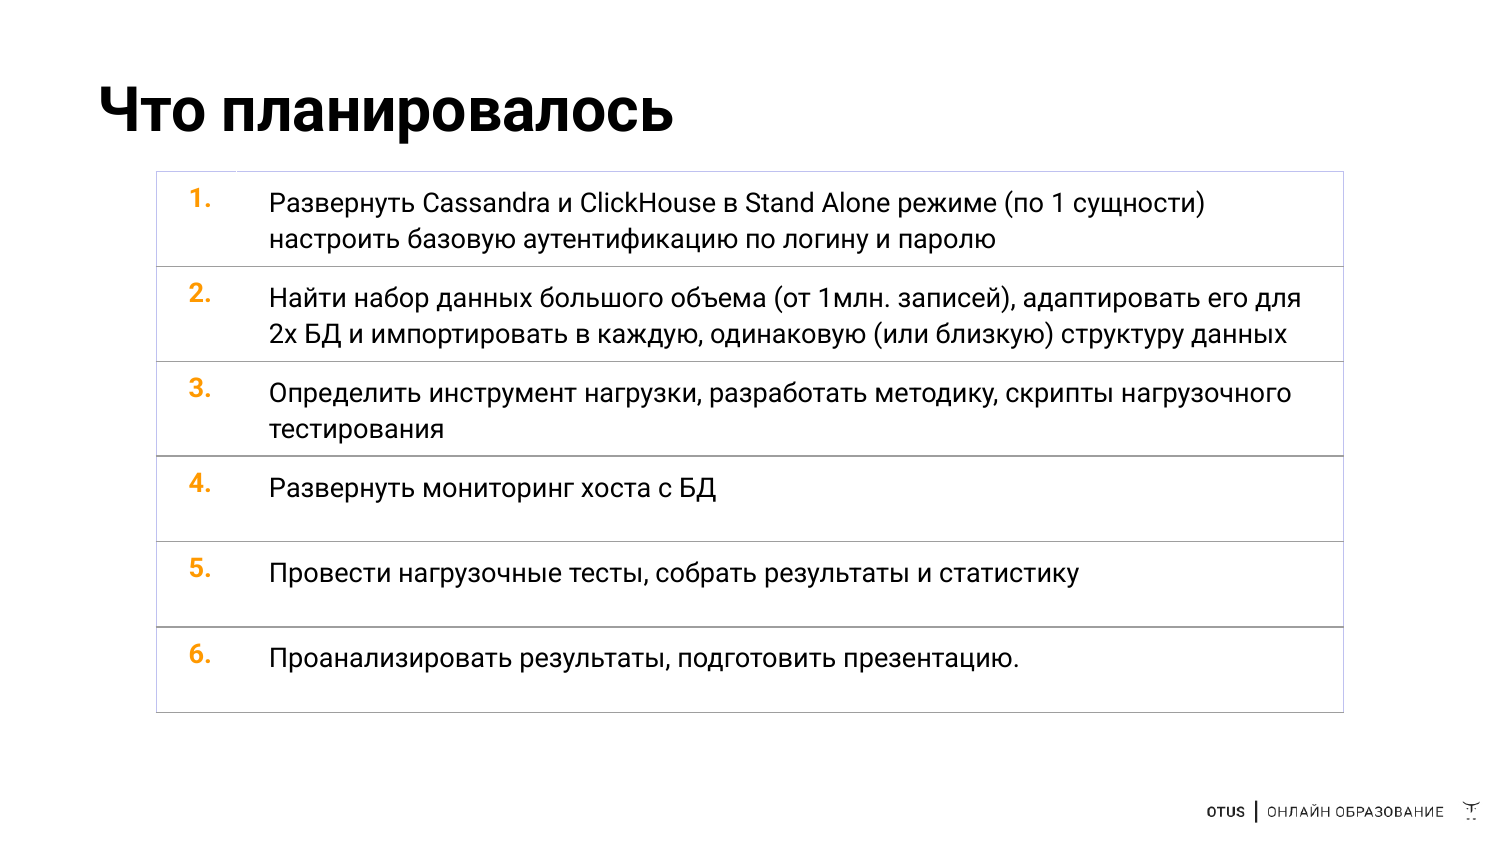

# Что планировалось

| 1. | Развернуть Cassandra и ClickHouse в Stand Alone режиме (по 1 сущности) настроить базовую аутентификацию по логину и паролю |
| --- | --- |
| 2. | Найти набор данных большого объема (от 1млн. записей), адаптировать его для 2х БД и импортировать в каждую, одинаковую (или близкую) структуру данных |
| 3. | Определить инструмент нагрузки, разработать методику, скрипты нагрузочного тестирования |
| 4. | Развернуть мониторинг хоста с БД |
| 5. | Провести нагрузочные тесты, собрать результаты и статистику |
| 6. | Проанализировать результаты, подготовить презентацию. |